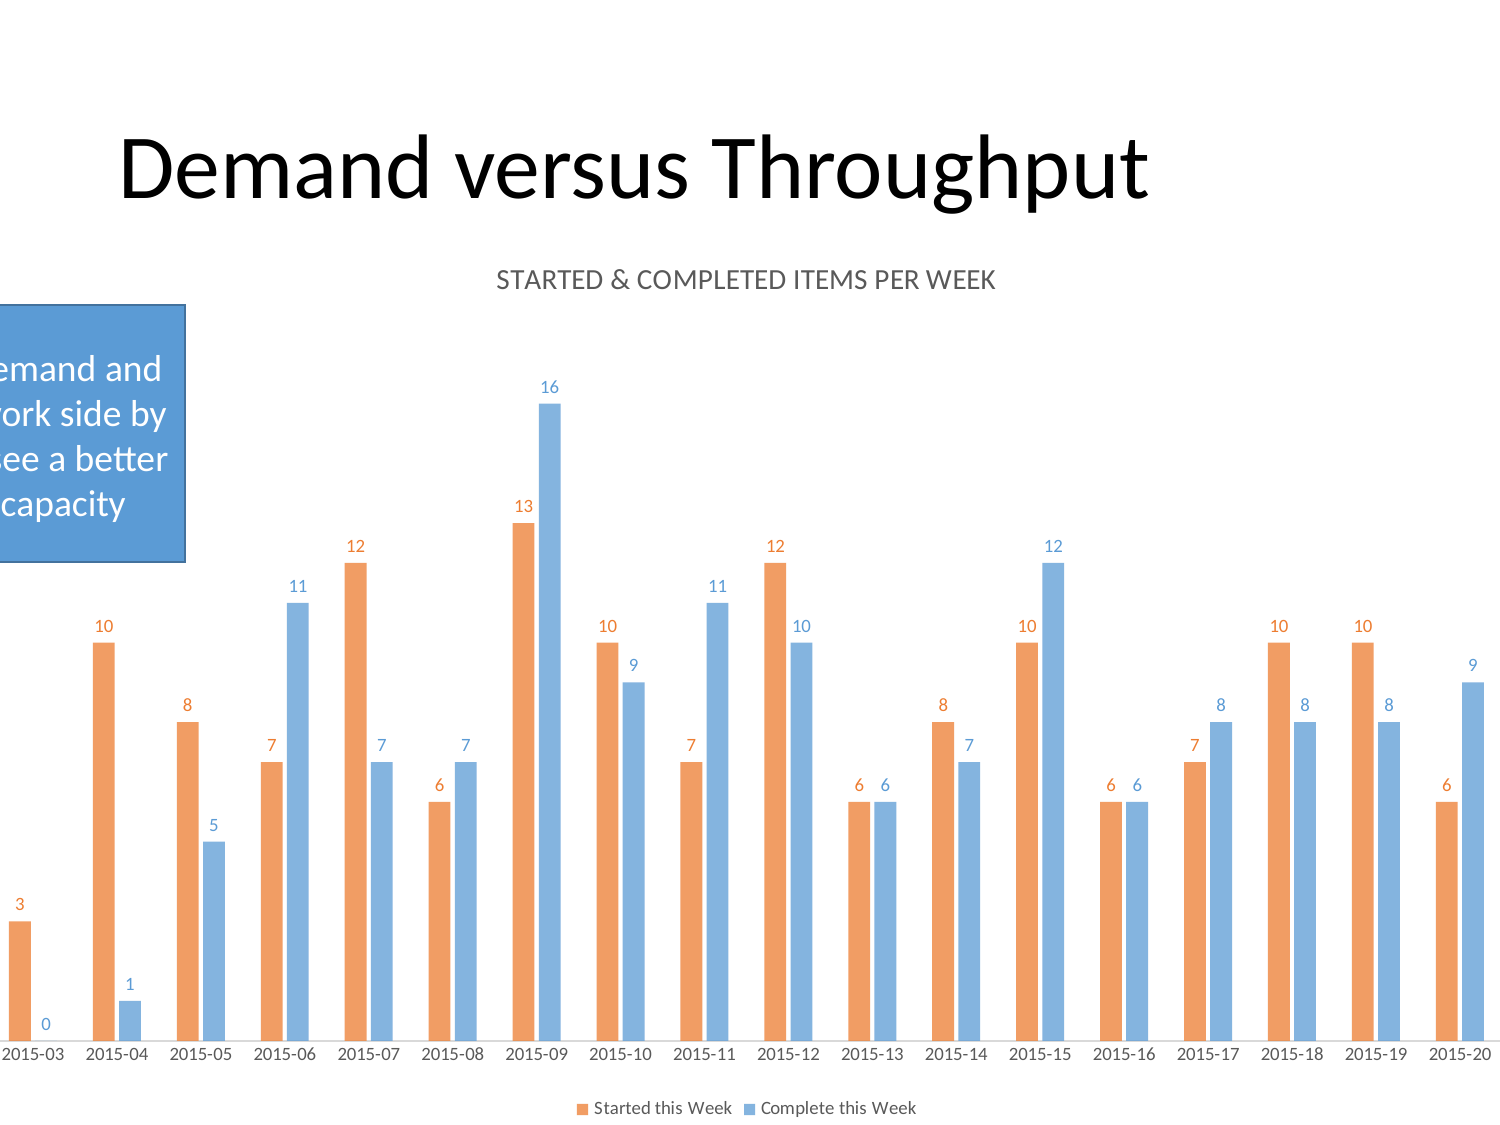

# Demand versus Throughput

### Chart: STARTED & COMPLETED ITEMS PER WEEK

| Category | Started this Week | Complete this Week |
|---|---|---|
| 2015-03 | 3.0 | 0.0 |
| 2015-04 | 10.0 | 1.0 |
| 2015-05 | 8.0 | 5.0 |
| 2015-06 | 7.0 | 11.0 |
| 2015-07 | 12.0 | 7.0 |
| 2015-08 | 6.0 | 7.0 |
| 2015-09 | 13.0 | 16.0 |
| 2015-10 | 10.0 | 9.0 |
| 2015-11 | 7.0 | 11.0 |
| 2015-12 | 12.0 | 10.0 |
| 2015-13 | 6.0 | 6.0 |
| 2015-14 | 8.0 | 7.0 |
| 2015-15 | 10.0 | 12.0 |
| 2015-16 | 6.0 | 6.0 |
| 2015-17 | 7.0 | 8.0 |
| 2015-18 | 10.0 | 8.0 |
| 2015-19 | 10.0 | 8.0 |
| 2015-20 | 6.0 | 9.0 |
By putting demand and completed work side by side we can see a better picture of capacity